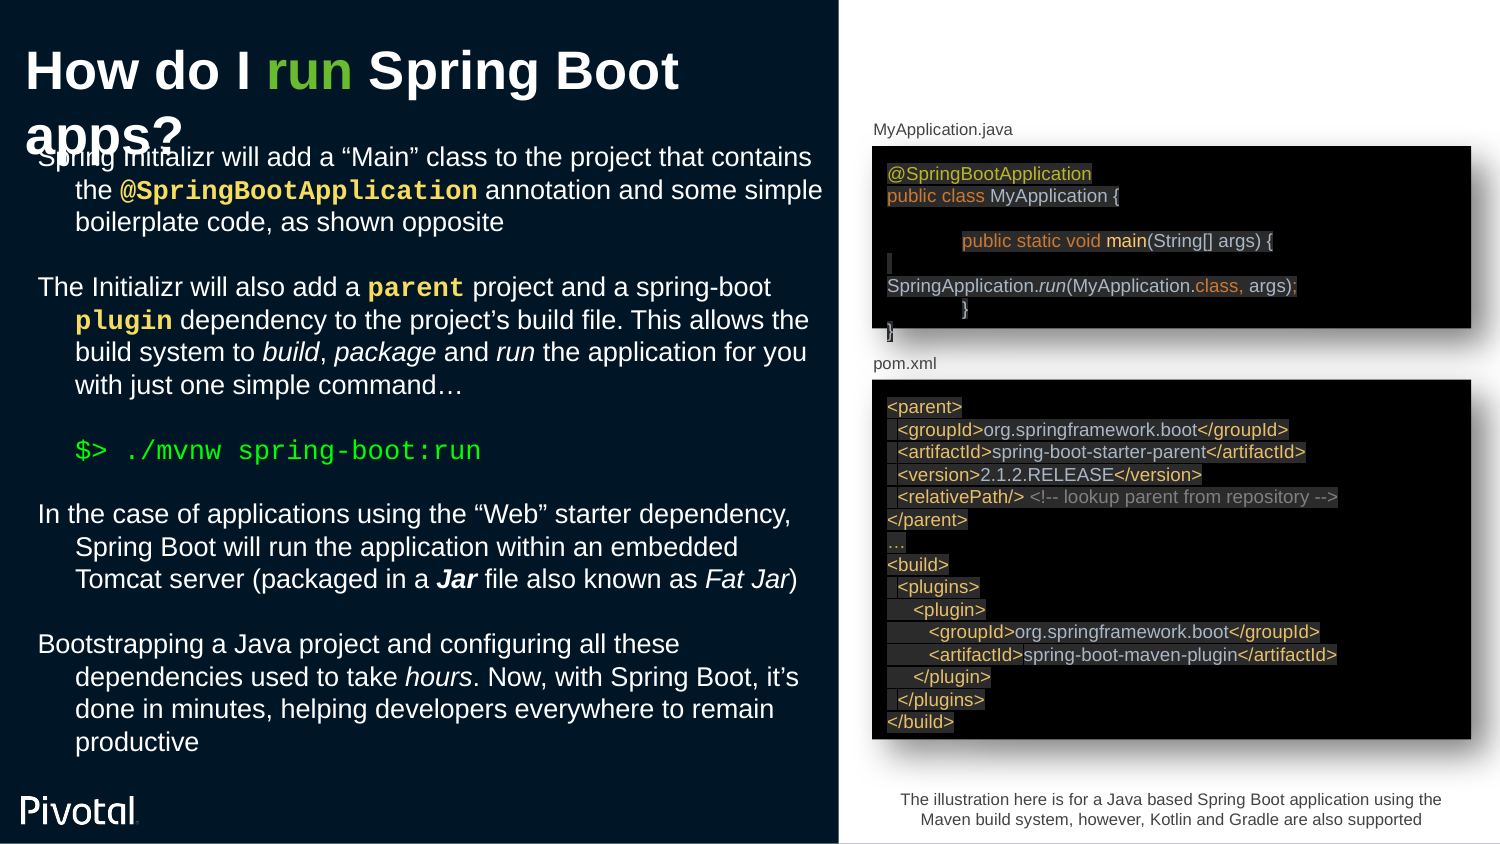

# How do I run Spring Boot apps?
MyApplication.java
Spring Initializr will add a “Main” class to the project that contains the @SpringBootApplication annotation and some simple boilerplate code, as shown opposite

The Initializr will also add a parent project and a spring-boot plugin dependency to the project’s build file. This allows the build system to build, package and run the application for you with just one simple command…
$> ./mvnw spring-boot:run
In the case of applications using the “Web” starter dependency, Spring Boot will run the application within an embedded Tomcat server (packaged in a Jar file also known as Fat Jar)

Bootstrapping a Java project and configuring all these dependencies used to take hours. Now, with Spring Boot, it’s done in minutes, helping developers everywhere to remain productive
@SpringBootApplication
public class MyApplication {

public static void main(String[] args) {
 		SpringApplication.run(MyApplication.class, args);
}
}
pom.xml
<parent>
  <groupId>org.springframework.boot</groupId>
  <artifactId>spring-boot-starter-parent</artifactId>
  <version>2.1.2.RELEASE</version>
  <relativePath/> <!-- lookup parent from repository -->
</parent>
…
<build>
  <plugins>
     <plugin>
        <groupId>org.springframework.boot</groupId>
        <artifactId>spring-boot-maven-plugin</artifactId>
     </plugin>
  </plugins>
</build>
The illustration here is for a Java based Spring Boot application using the Maven build system, however, Kotlin and Gradle are also supported